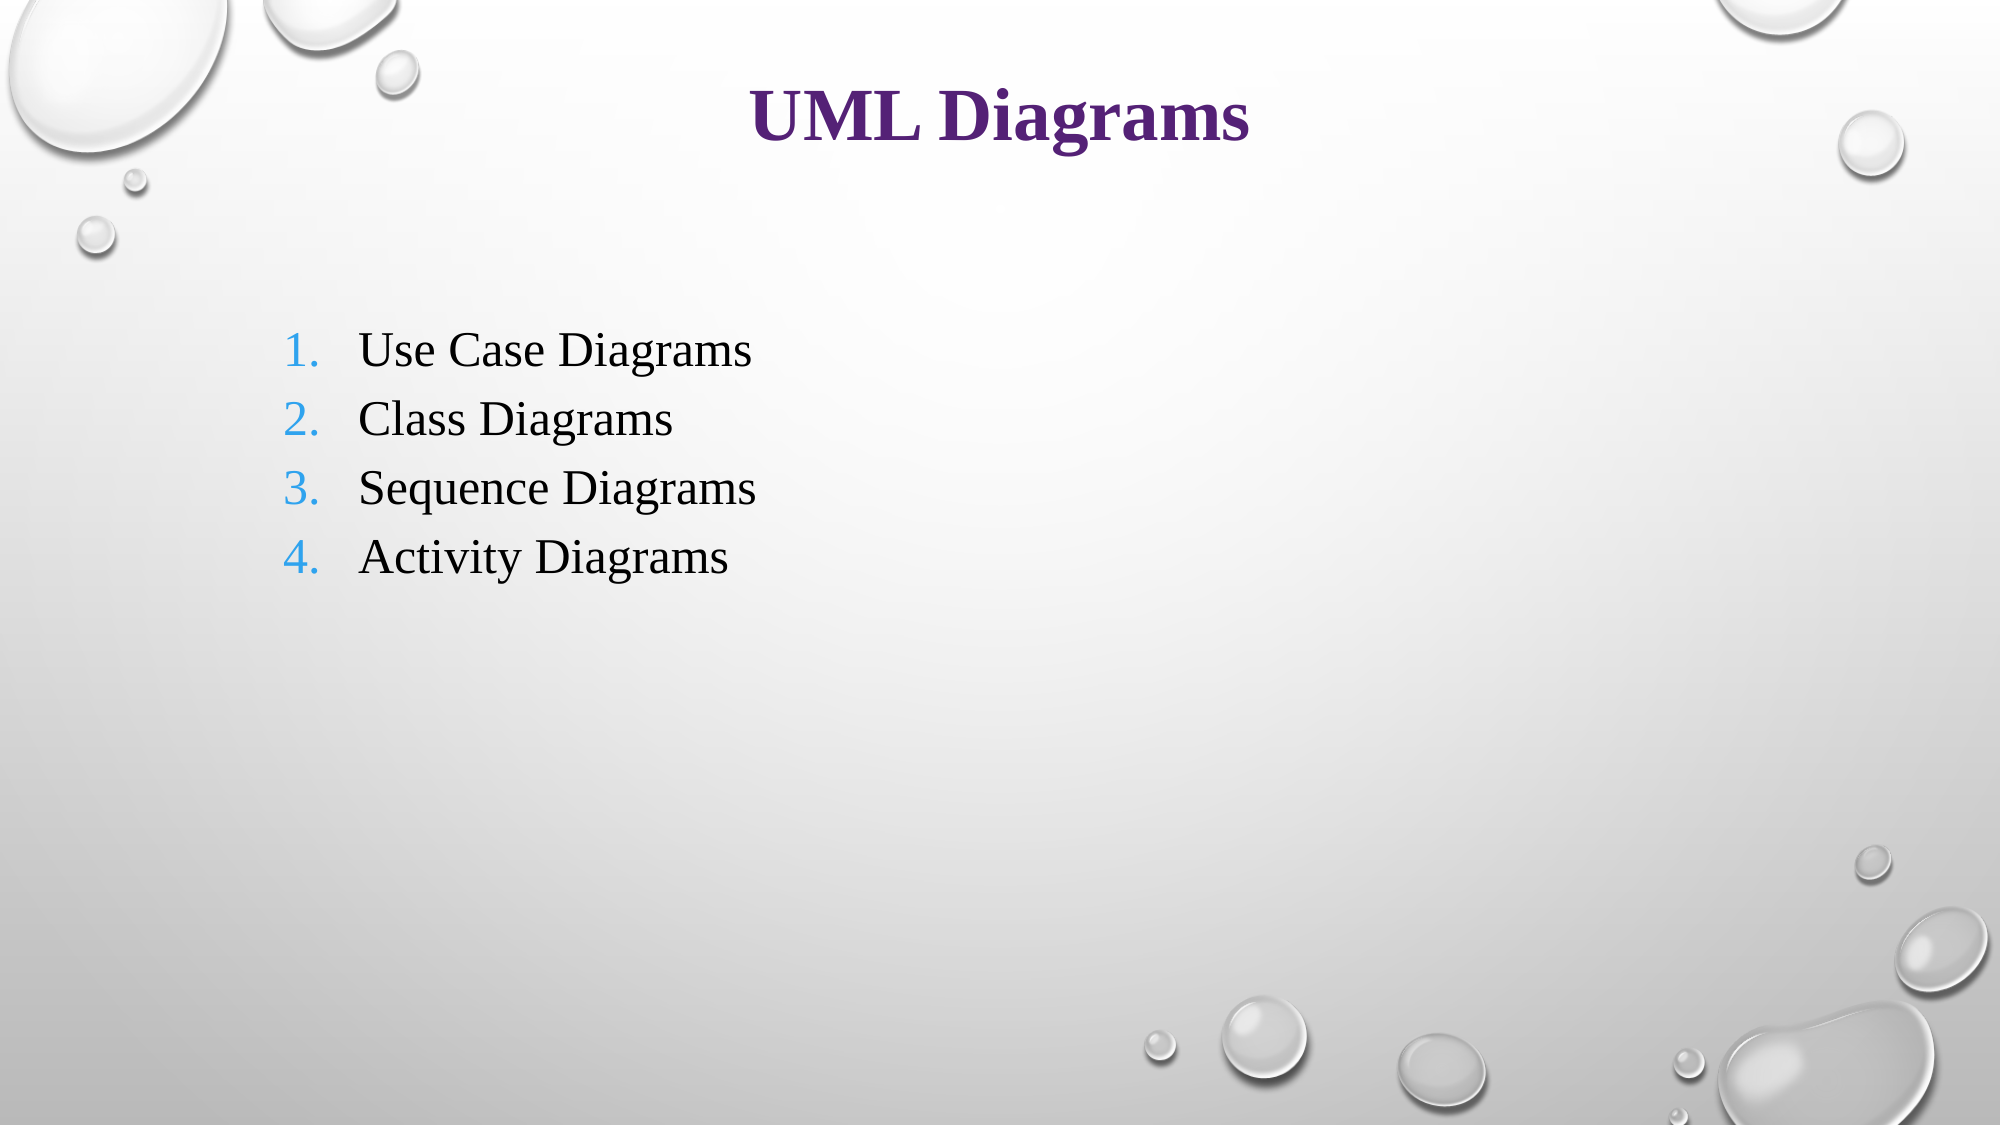

UML Diagrams
Use Case Diagrams
Class Diagrams
Sequence Diagrams
Activity Diagrams